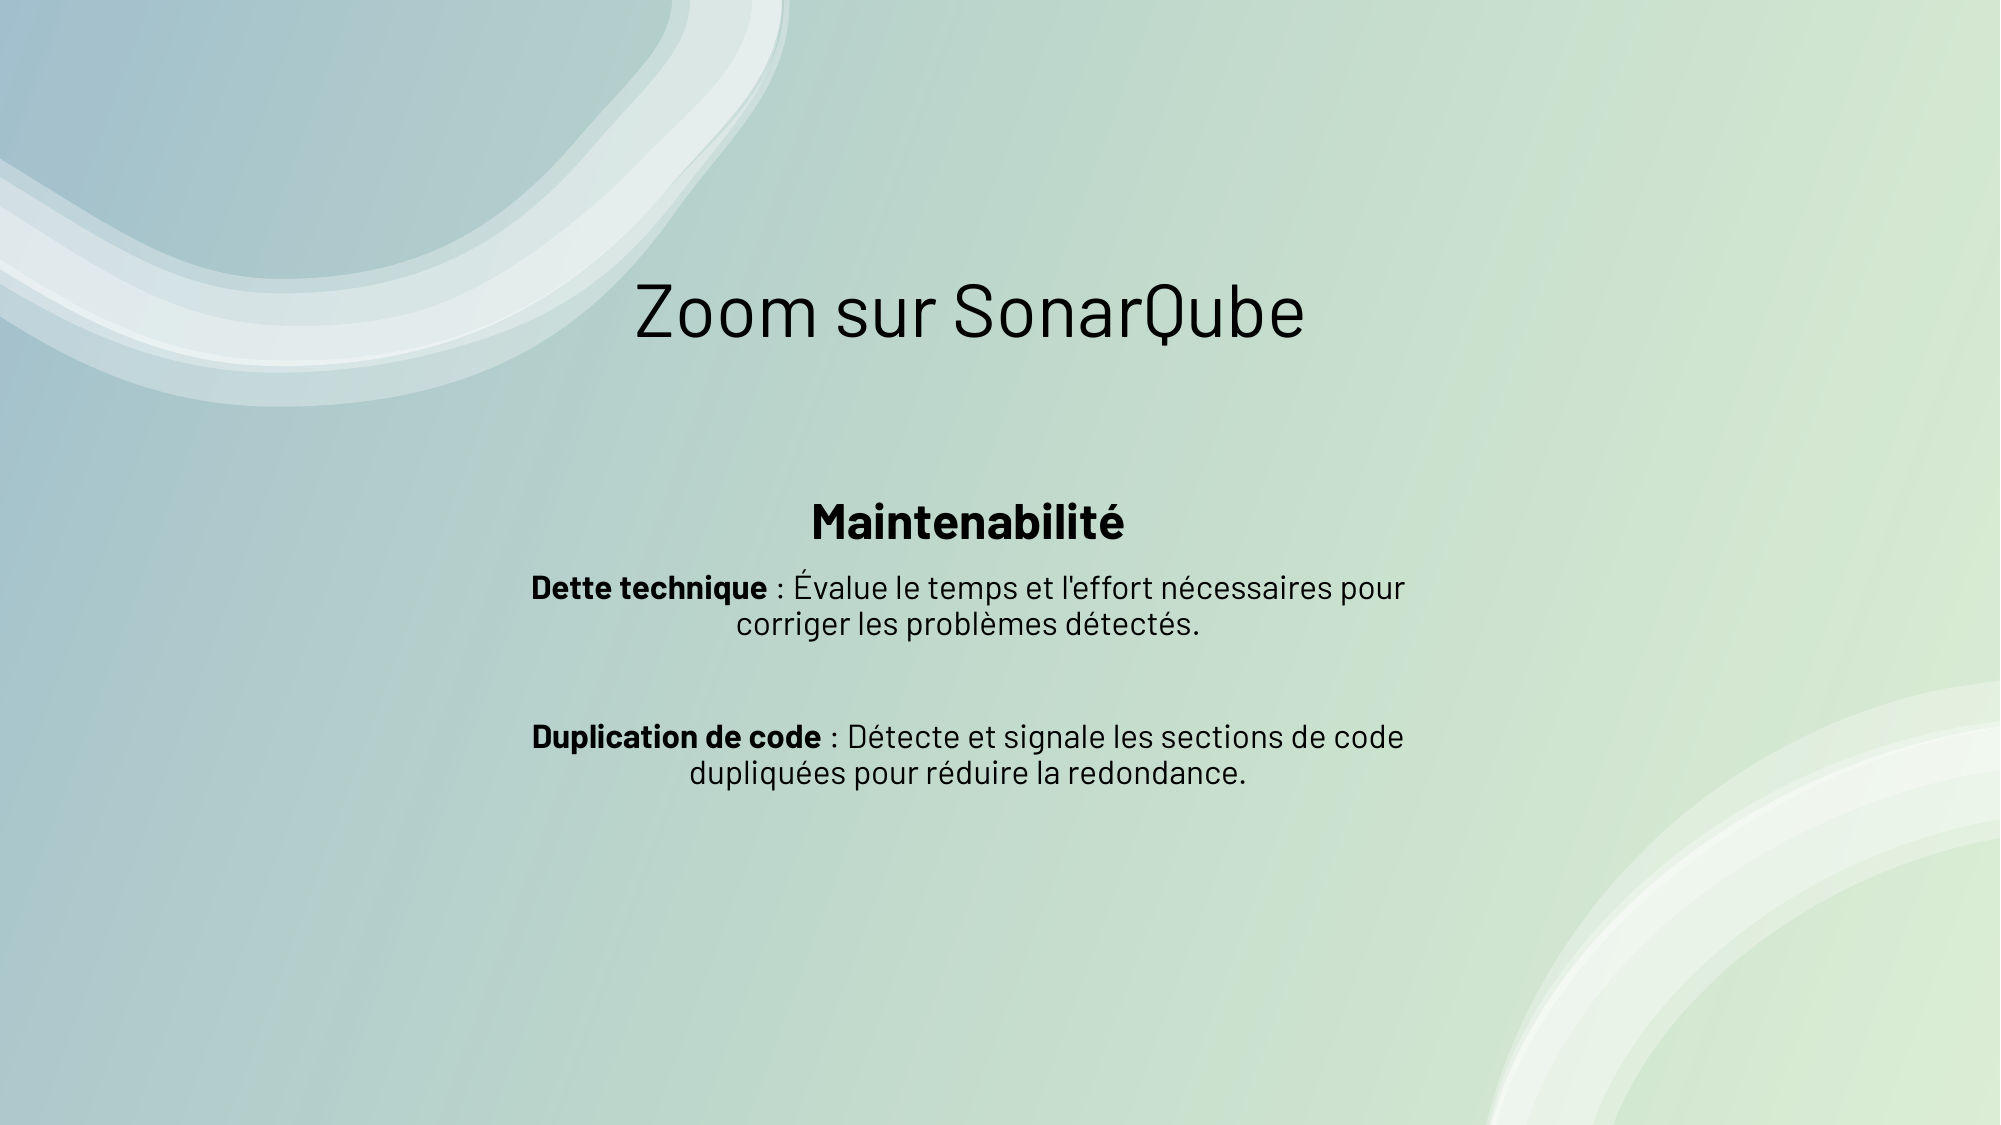

# Zoom sur SonarQube
Maintenabilité
Dette technique : Évalue le temps et l'effort nécessaires pour corriger les problèmes détectés.

Duplication de code : Détecte et signale les sections de code dupliquées pour réduire la redondance.